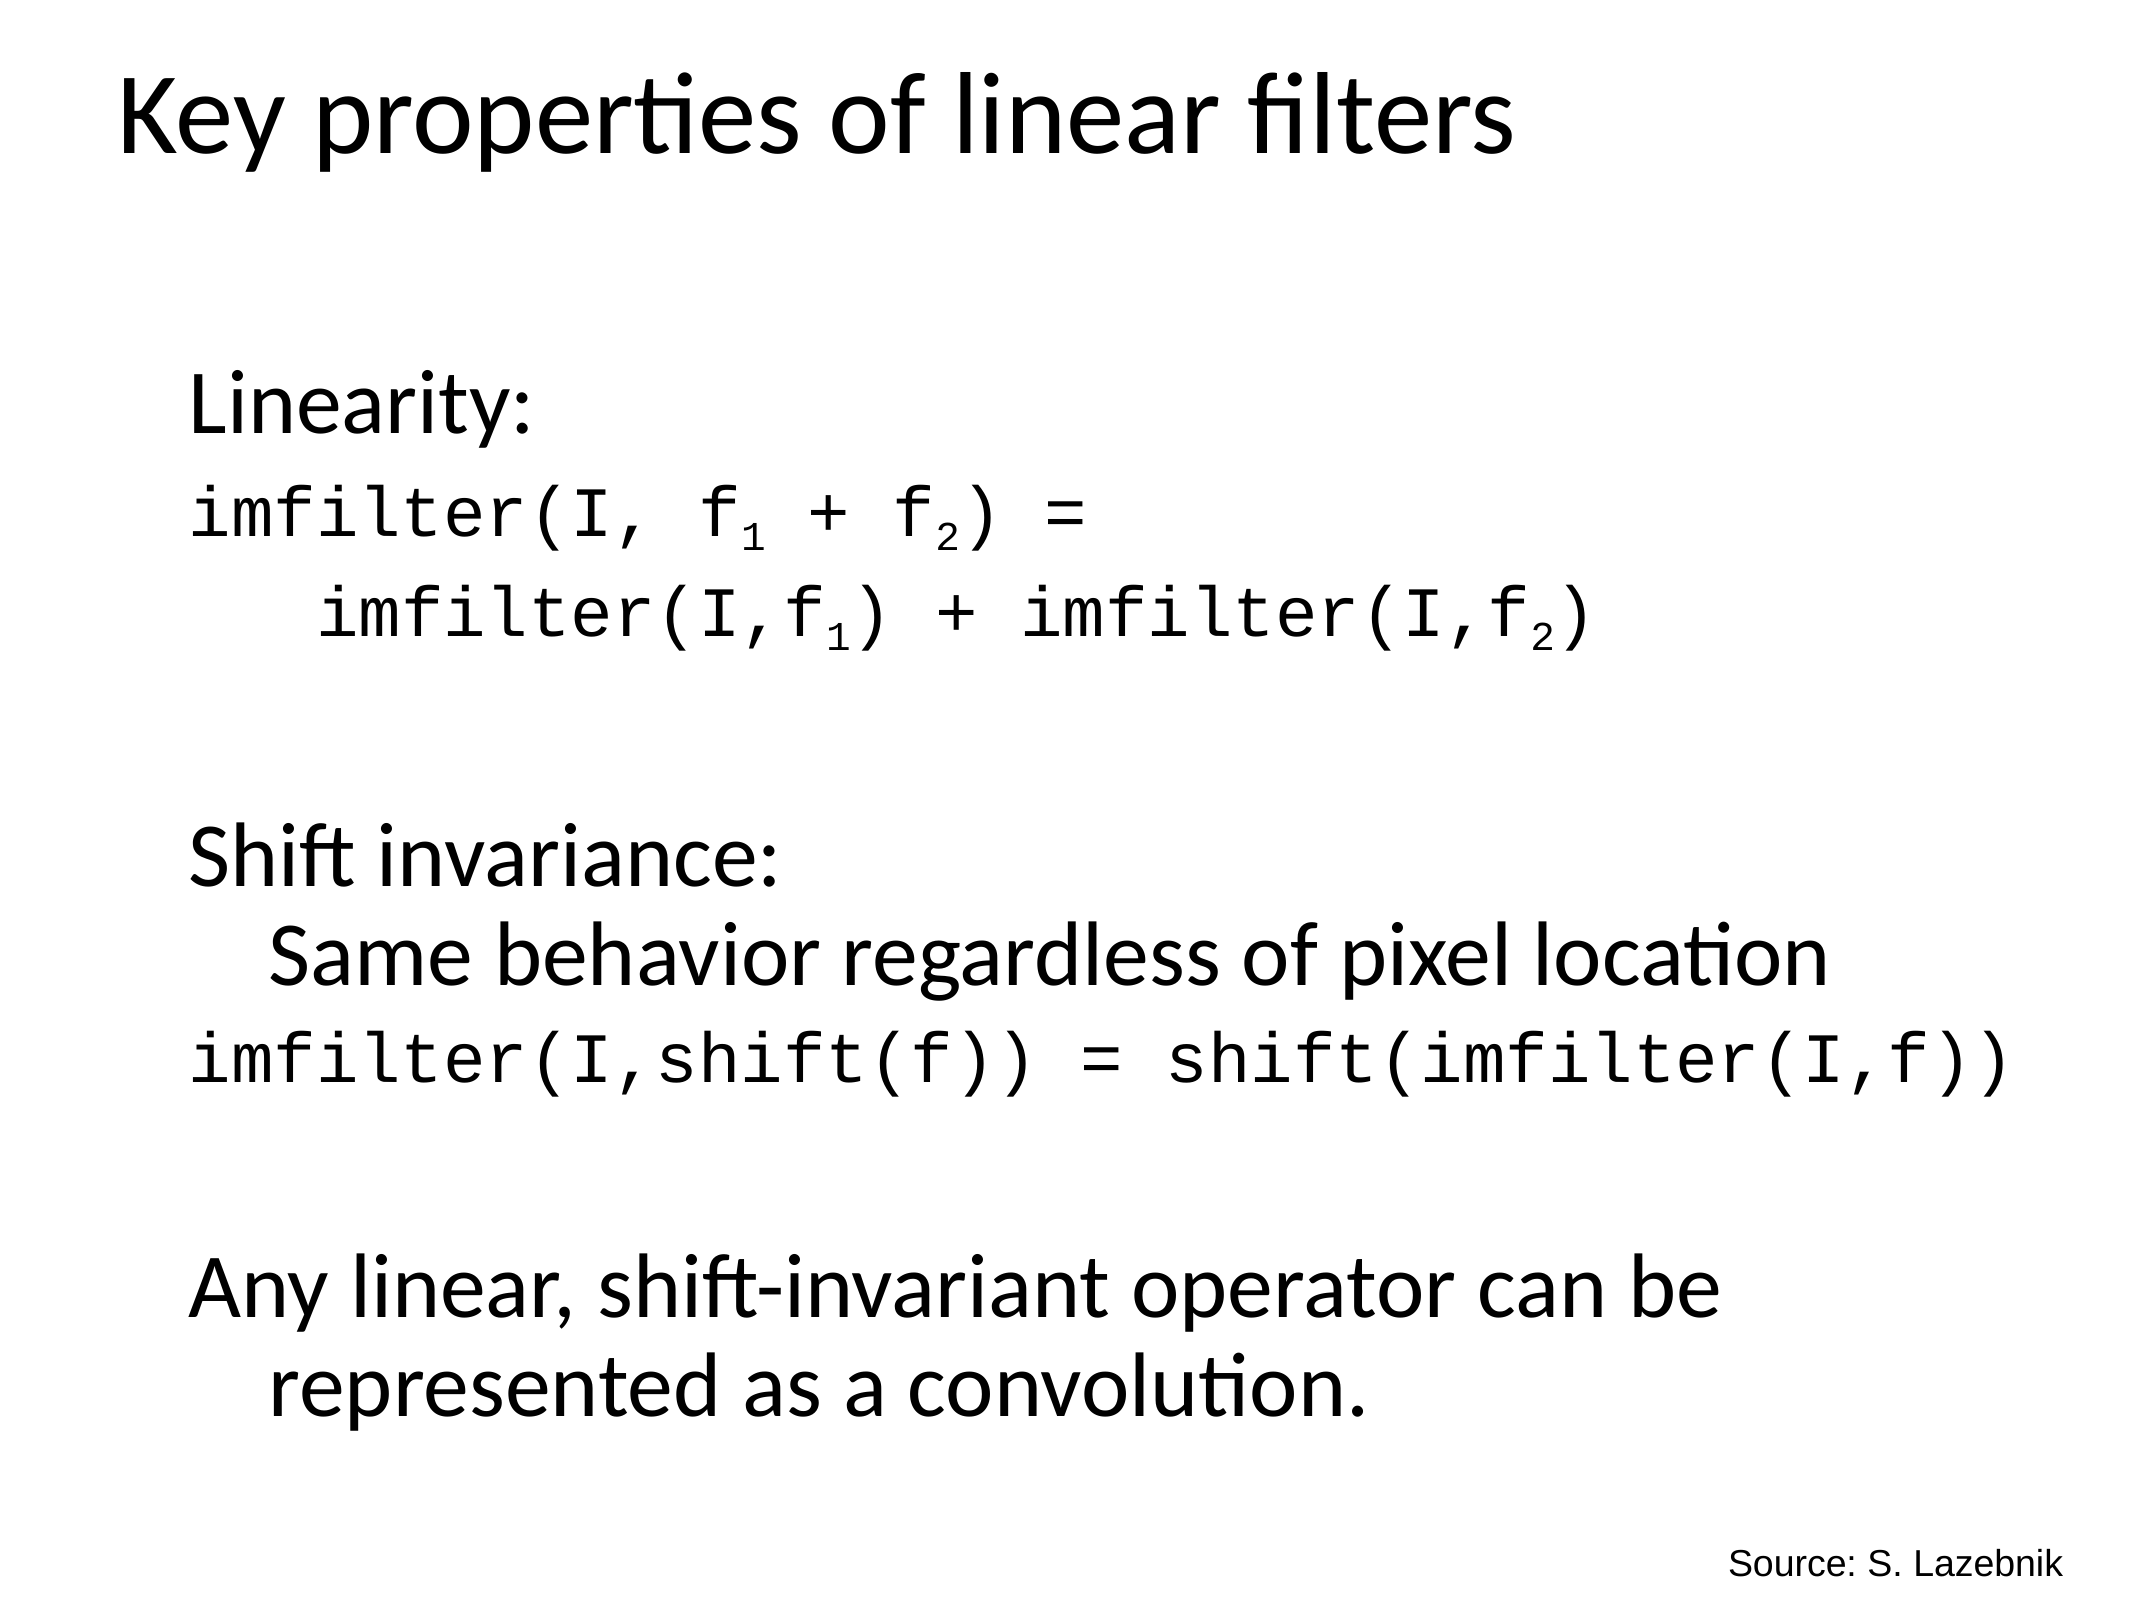

# Key properties of linear filters

Linearity:
imfilter(I, f1 + f2) =
   imfilter(I,f1) + imfilter(I,f2)

Shift invariance:
Same behavior regardless of pixel location
imfilter(I,shift(f)) = shift(imfilter(I,f))

Any linear, shift-invariant operator can be represented as a convolution.
Source: S. Lazebnik